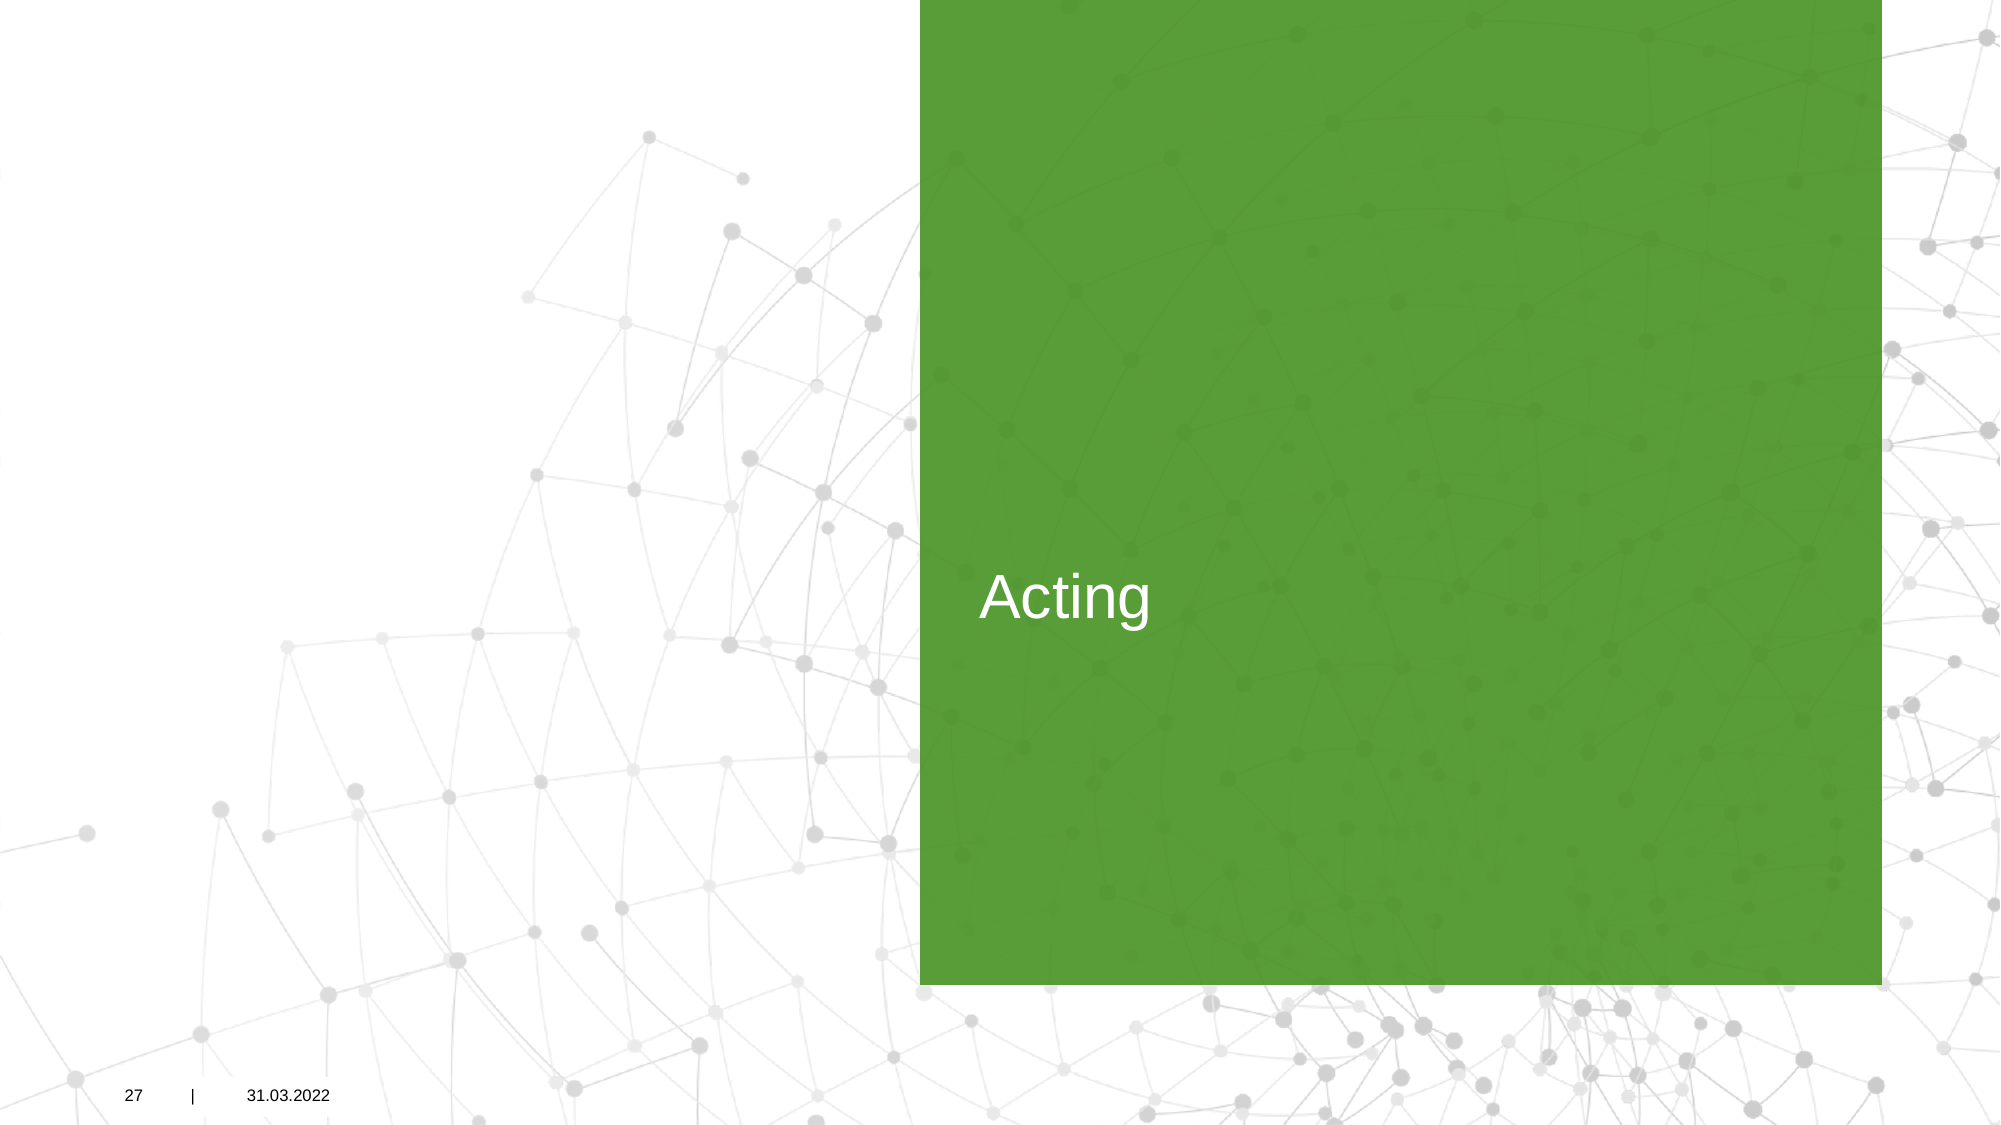

# Acting

27          |           31.03.2022